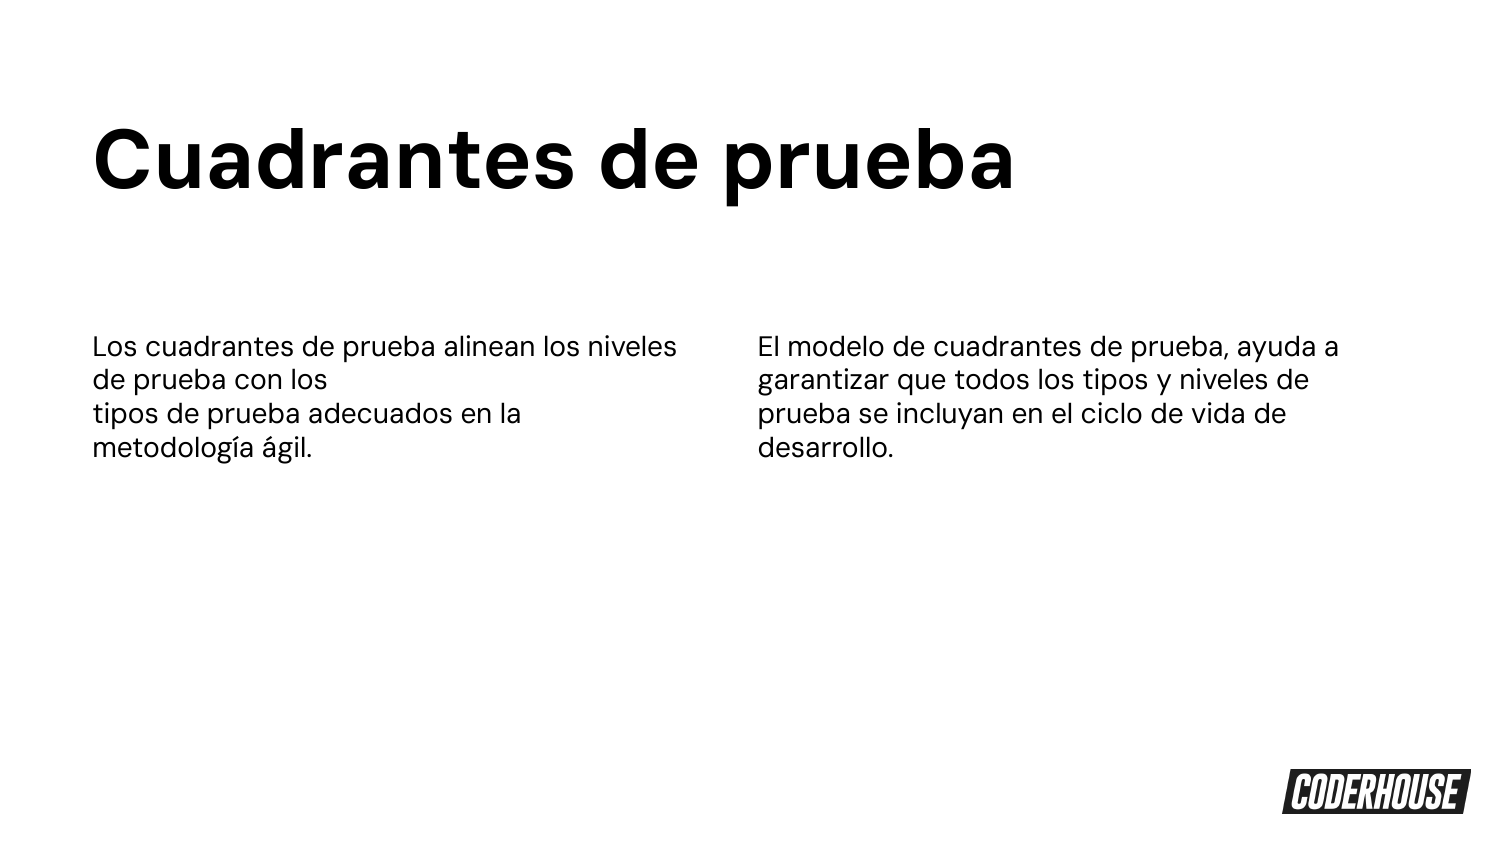

Cuadrantes de prueba
Los cuadrantes de prueba alinean los niveles de prueba con los
tipos de prueba adecuados en la metodología ágil.

El modelo de cuadrantes de prueba, ayuda a garantizar que todos los tipos y niveles de prueba se incluyan en el ciclo de vida de desarrollo.